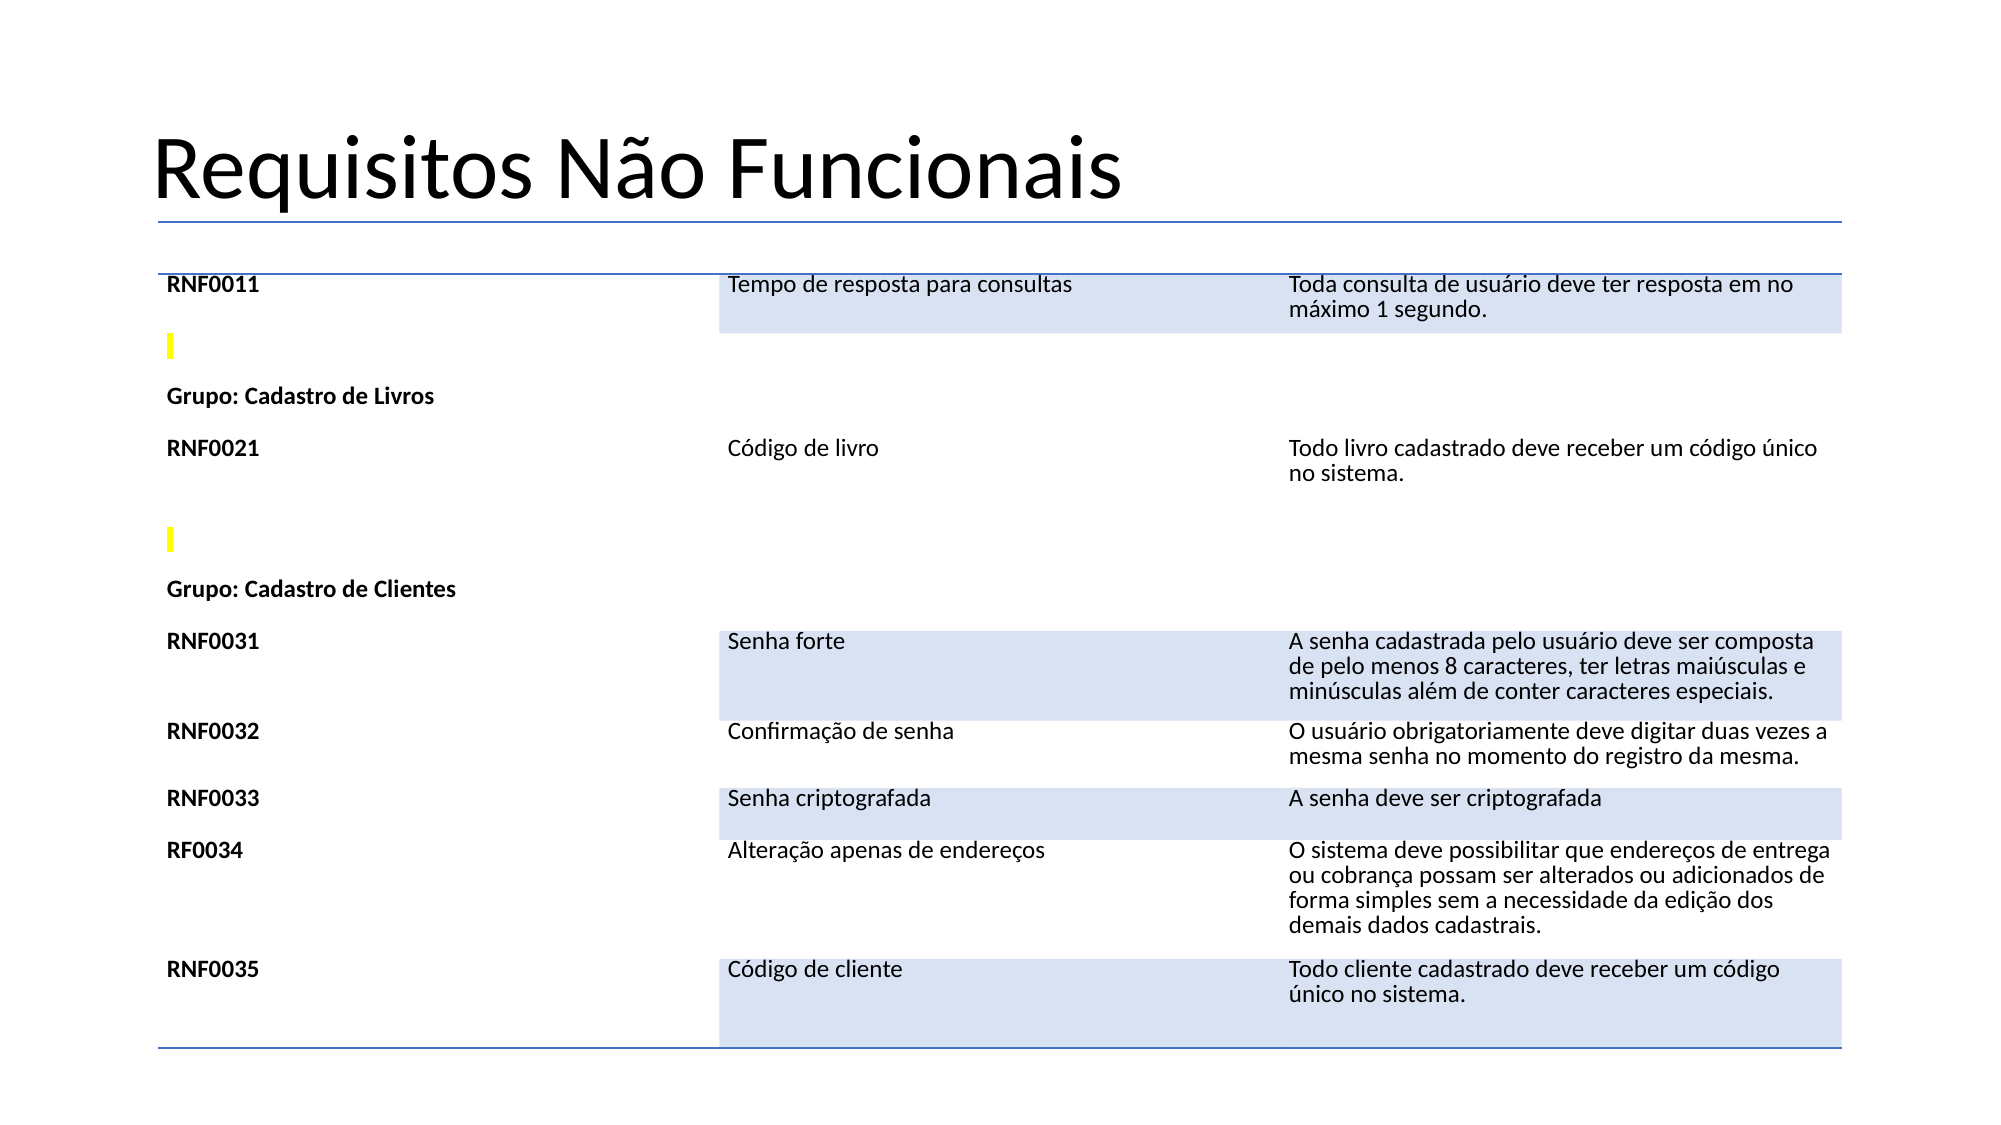

# Requisitos Não Funcionais
|  |  |  |
| --- | --- | --- |
| RNF0011 | Tempo de resposta para consultas | Toda consulta de usuário deve ter resposta em no máximo 1 segundo. |
|  |  |  |
| Grupo: Cadastro de Livros |  |  |
| RNF0021 | Código de livro | Todo livro cadastrado deve receber um código único no sistema. |
|  |  |  |
| Grupo: Cadastro de Clientes |  |  |
| RNF0031 | Senha forte | A senha cadastrada pelo usuário deve ser composta de pelo menos 8 caracteres, ter letras maiúsculas e minúsculas além de conter caracteres especiais. |
| RNF0032 | Confirmação de senha | O usuário obrigatoriamente deve digitar duas vezes a mesma senha no momento do registro da mesma. |
| RNF0033 | Senha criptografada | A senha deve ser criptografada |
| RF0034 | Alteração apenas de endereços | O sistema deve possibilitar que endereços de entrega ou cobrança possam ser alterados ou adicionados de forma simples sem a necessidade da edição dos demais dados cadastrais. |
| RNF0035 | Código de cliente | Todo cliente cadastrado deve receber um código único no sistema. |